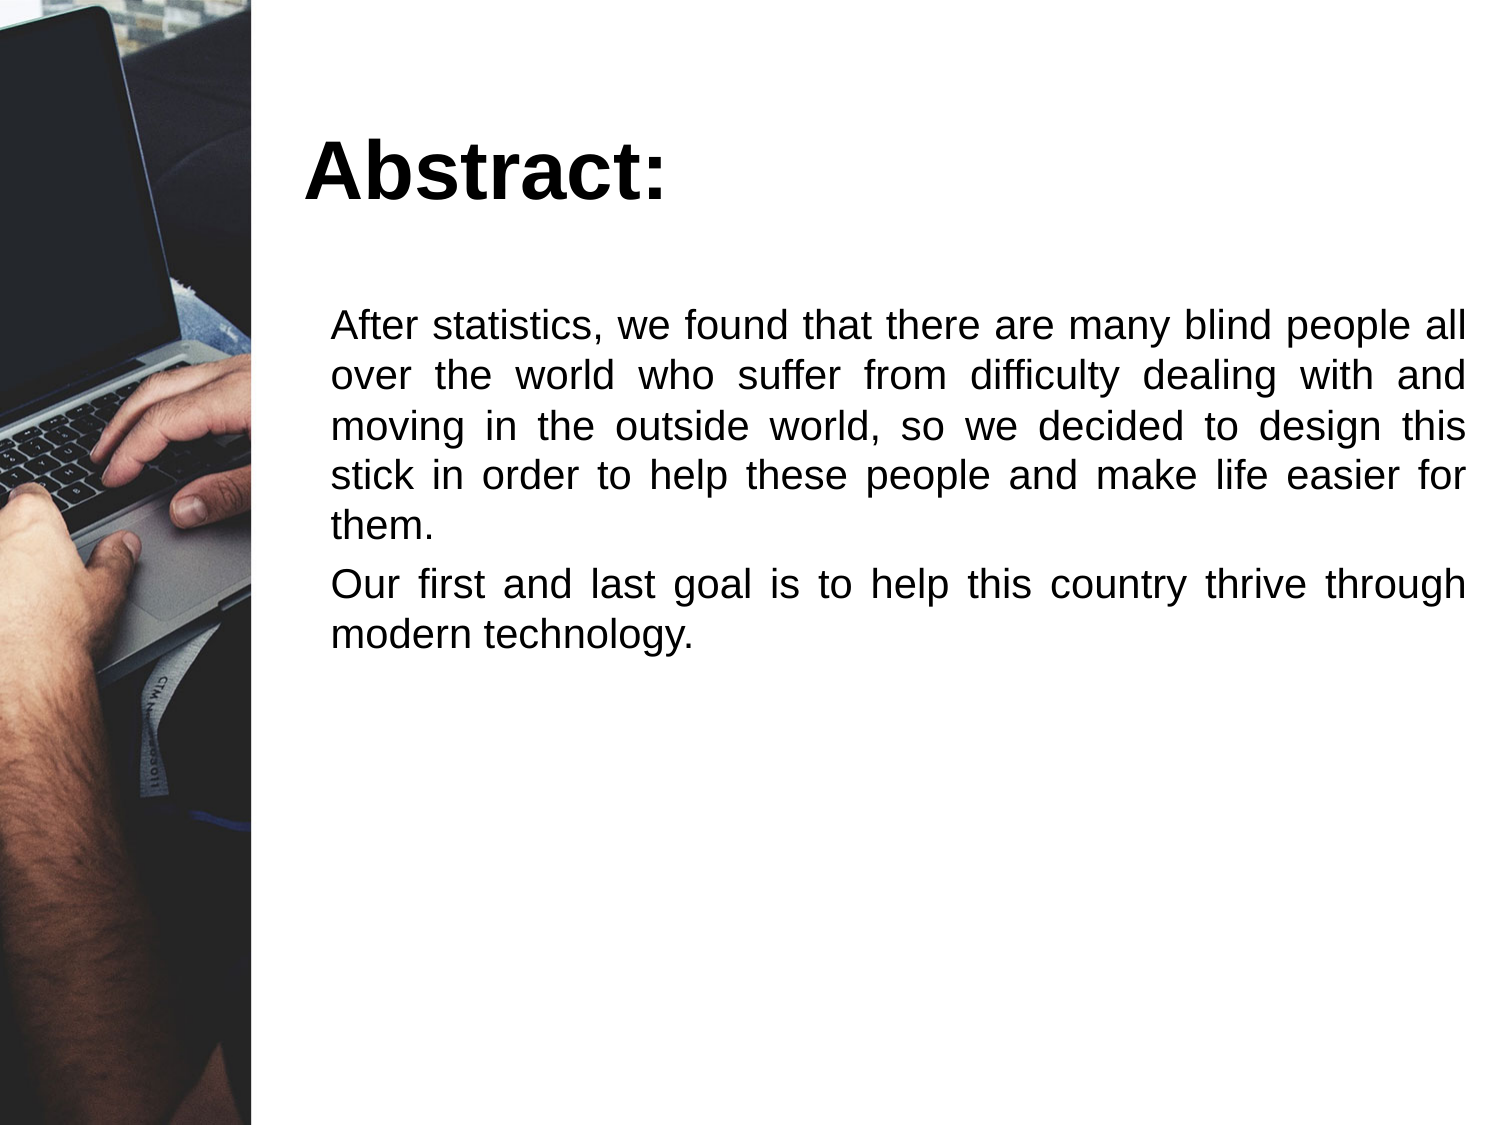

# Abstract:
After statistics, we found that there are many blind people all over the world who suffer from difficulty dealing with and moving in the outside world, so we decided to design this stick in order to help these people and make life easier for them.
Our first and last goal is to help this country thrive through modern technology.